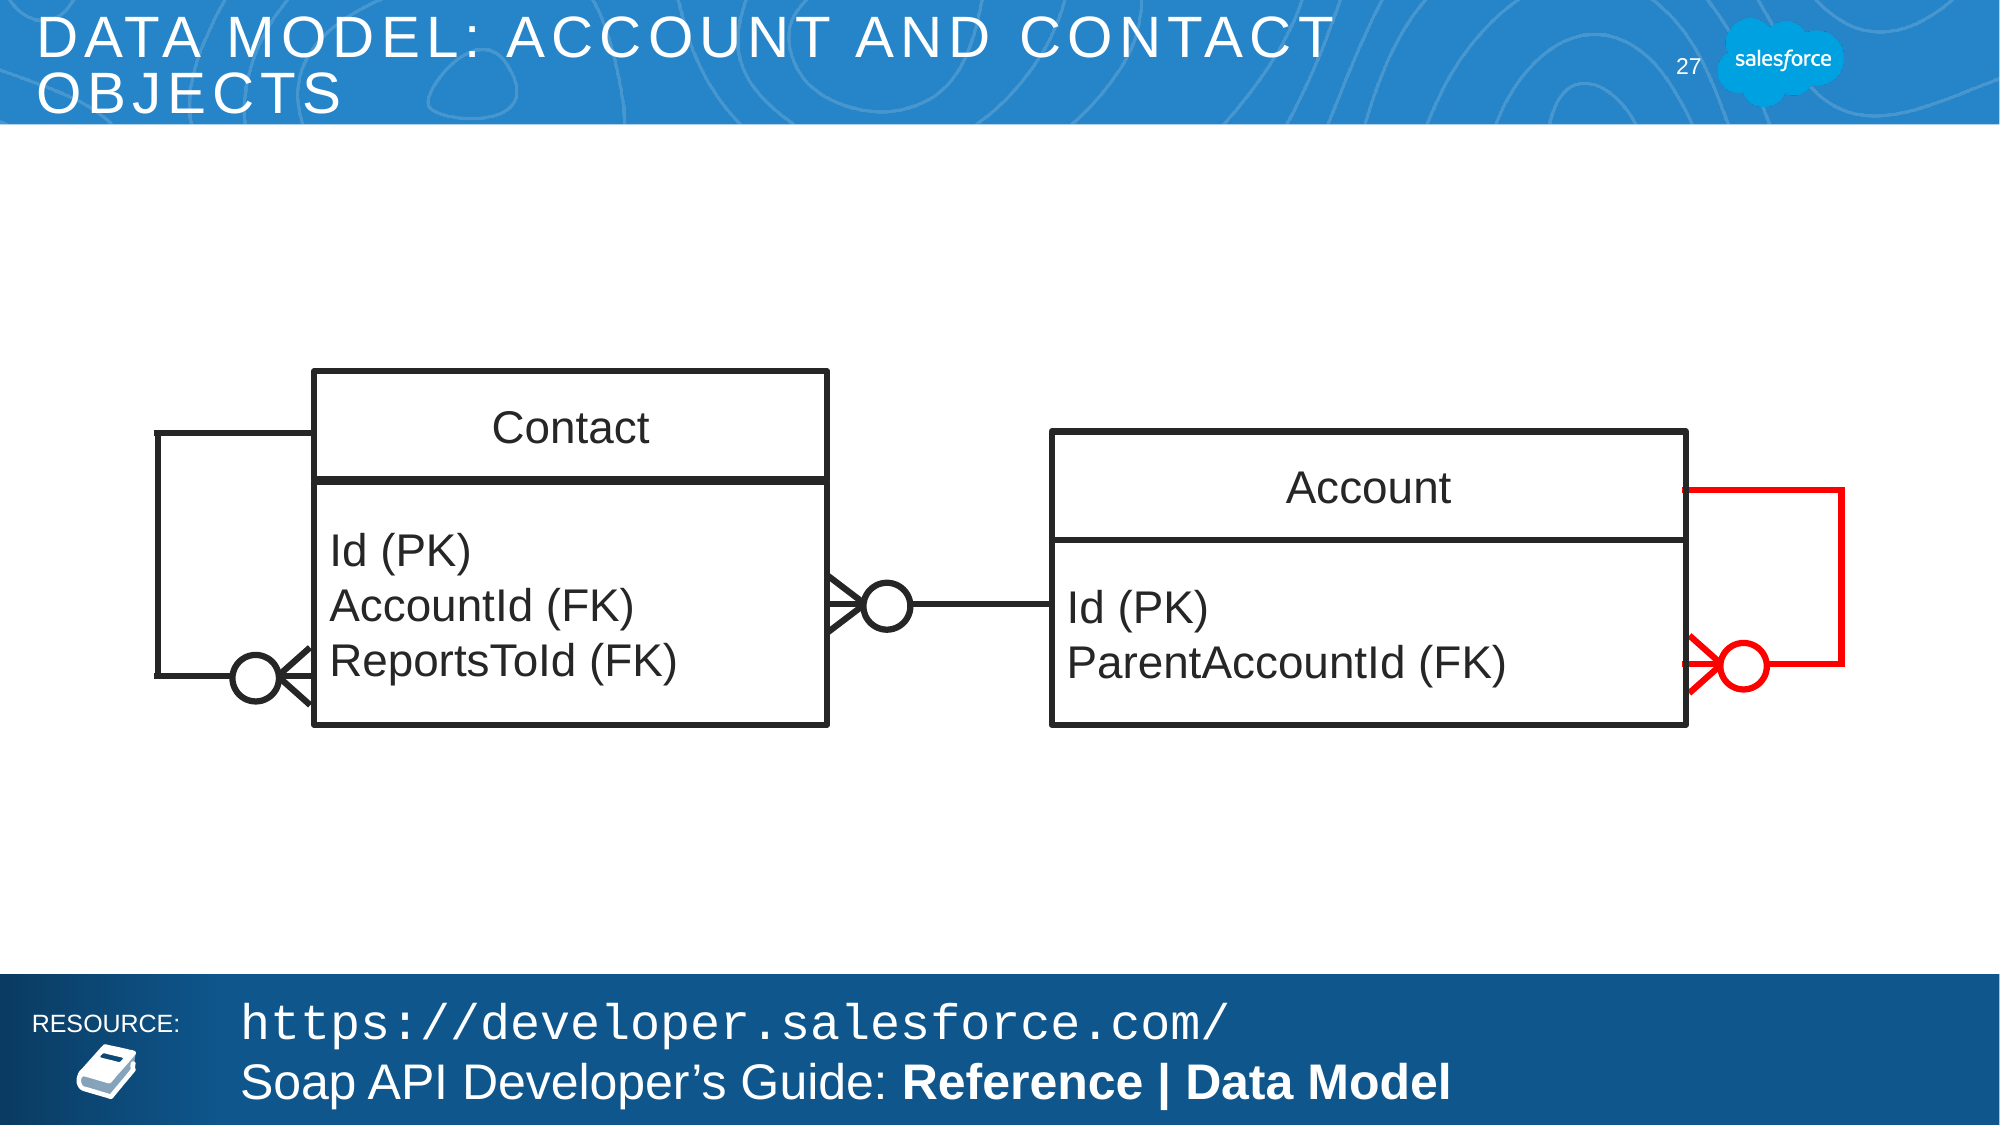

# Data Model: Account and Contact Objects
27
Contact

Account
Id (PK)
AccountId (FK)
ReportsToId (FK)

Id (PK)
ParentAccountId (FK)

https://developer.salesforce.com/
Soap API Developer’s Guide: Reference | Data Model
RESOURCE: